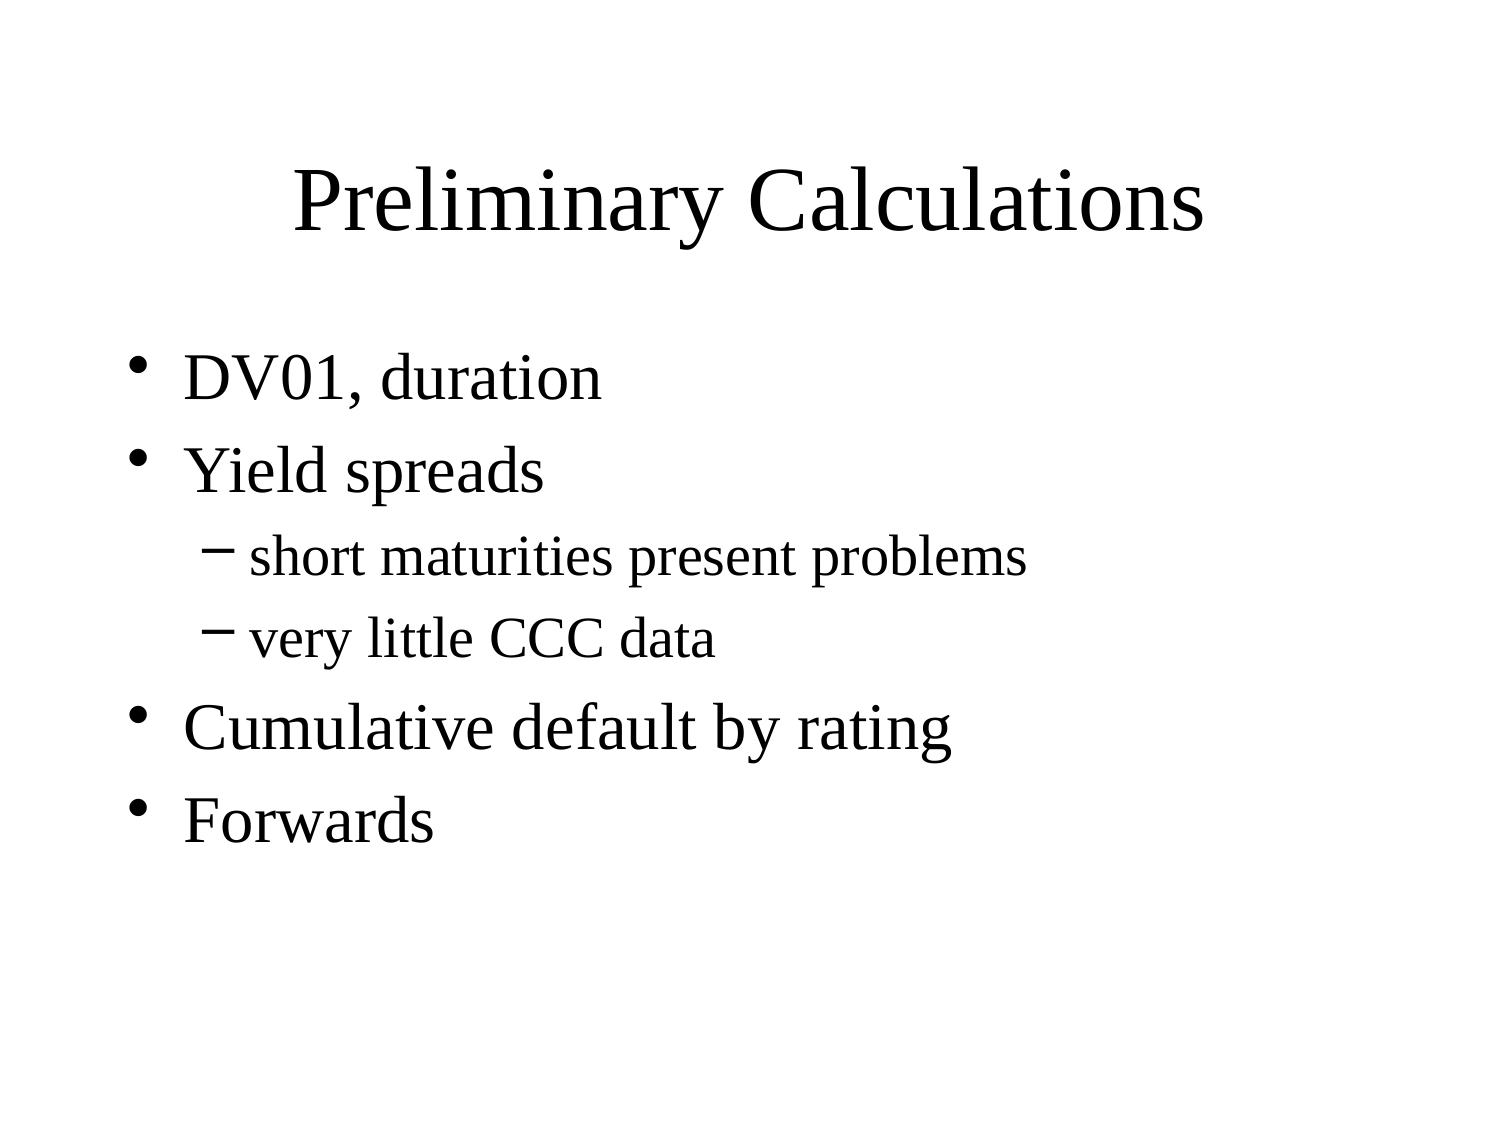

# Preliminary Calculations
DV01, duration
Yield spreads
short maturities present problems
very little CCC data
Cumulative default by rating
Forwards